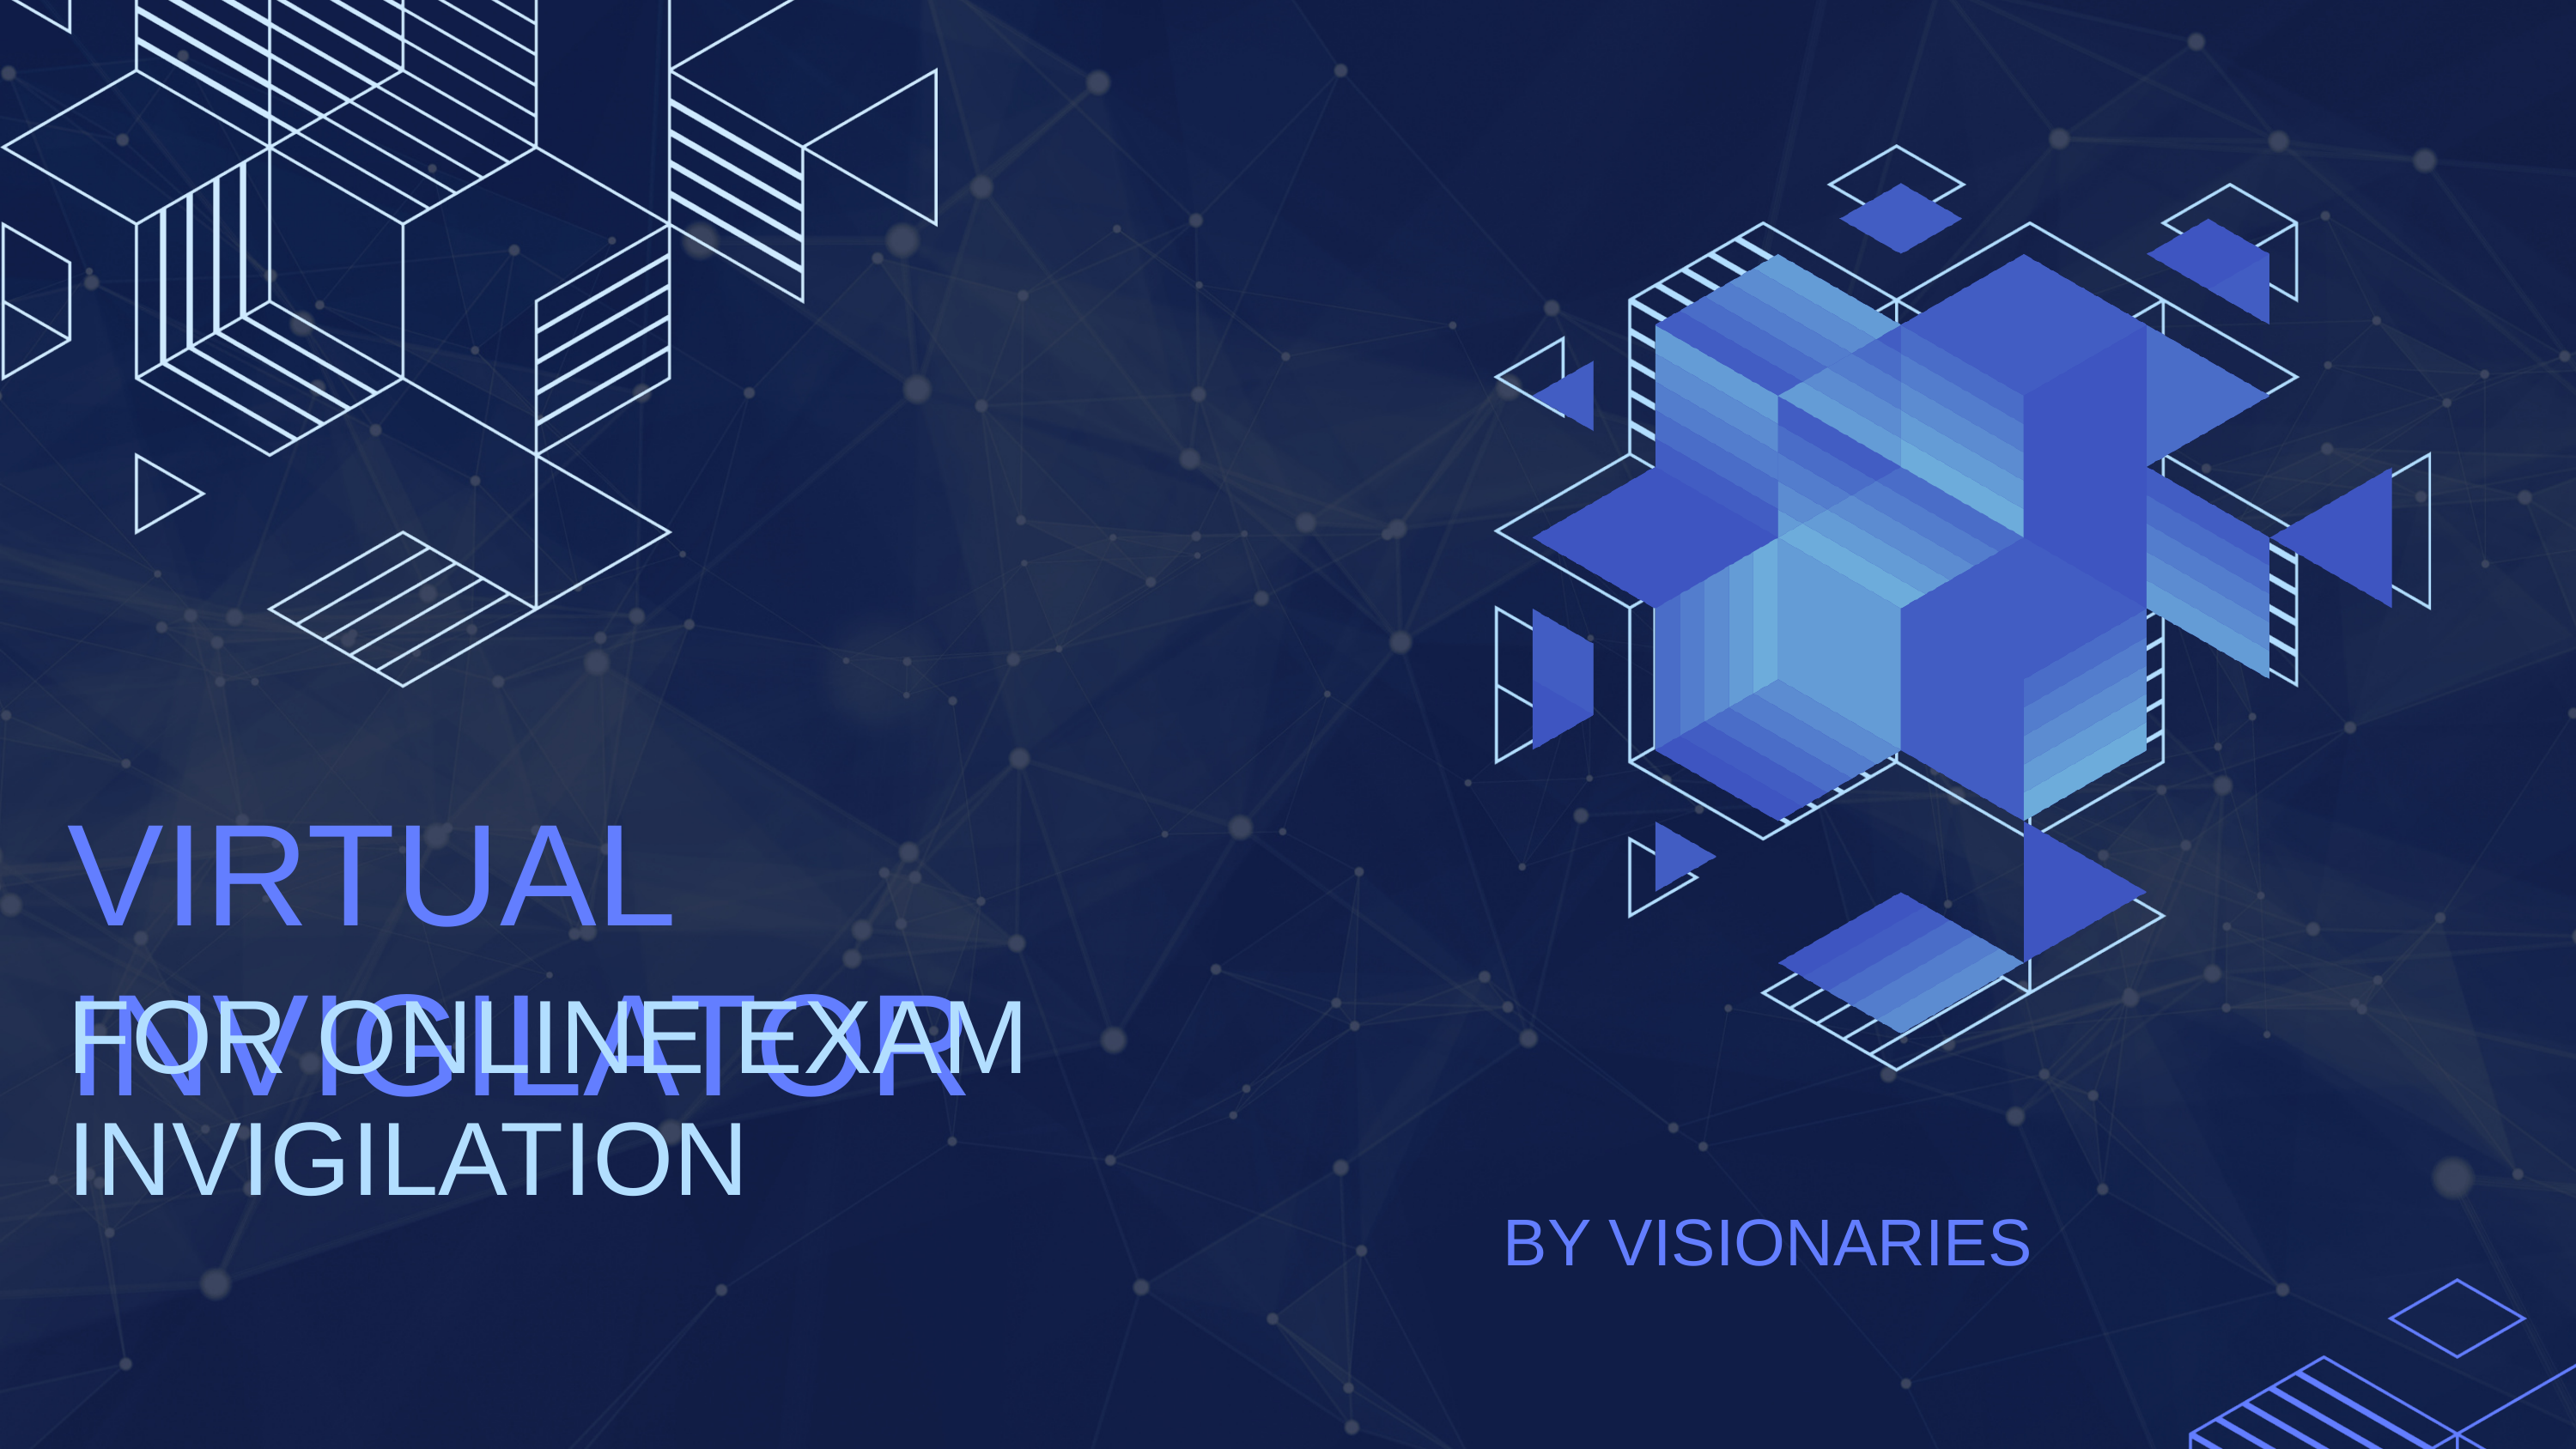

VIRTUAL INVIGILATOR
FOR ONLINE EXAM INVIGILATION
                BY VISIONARIES